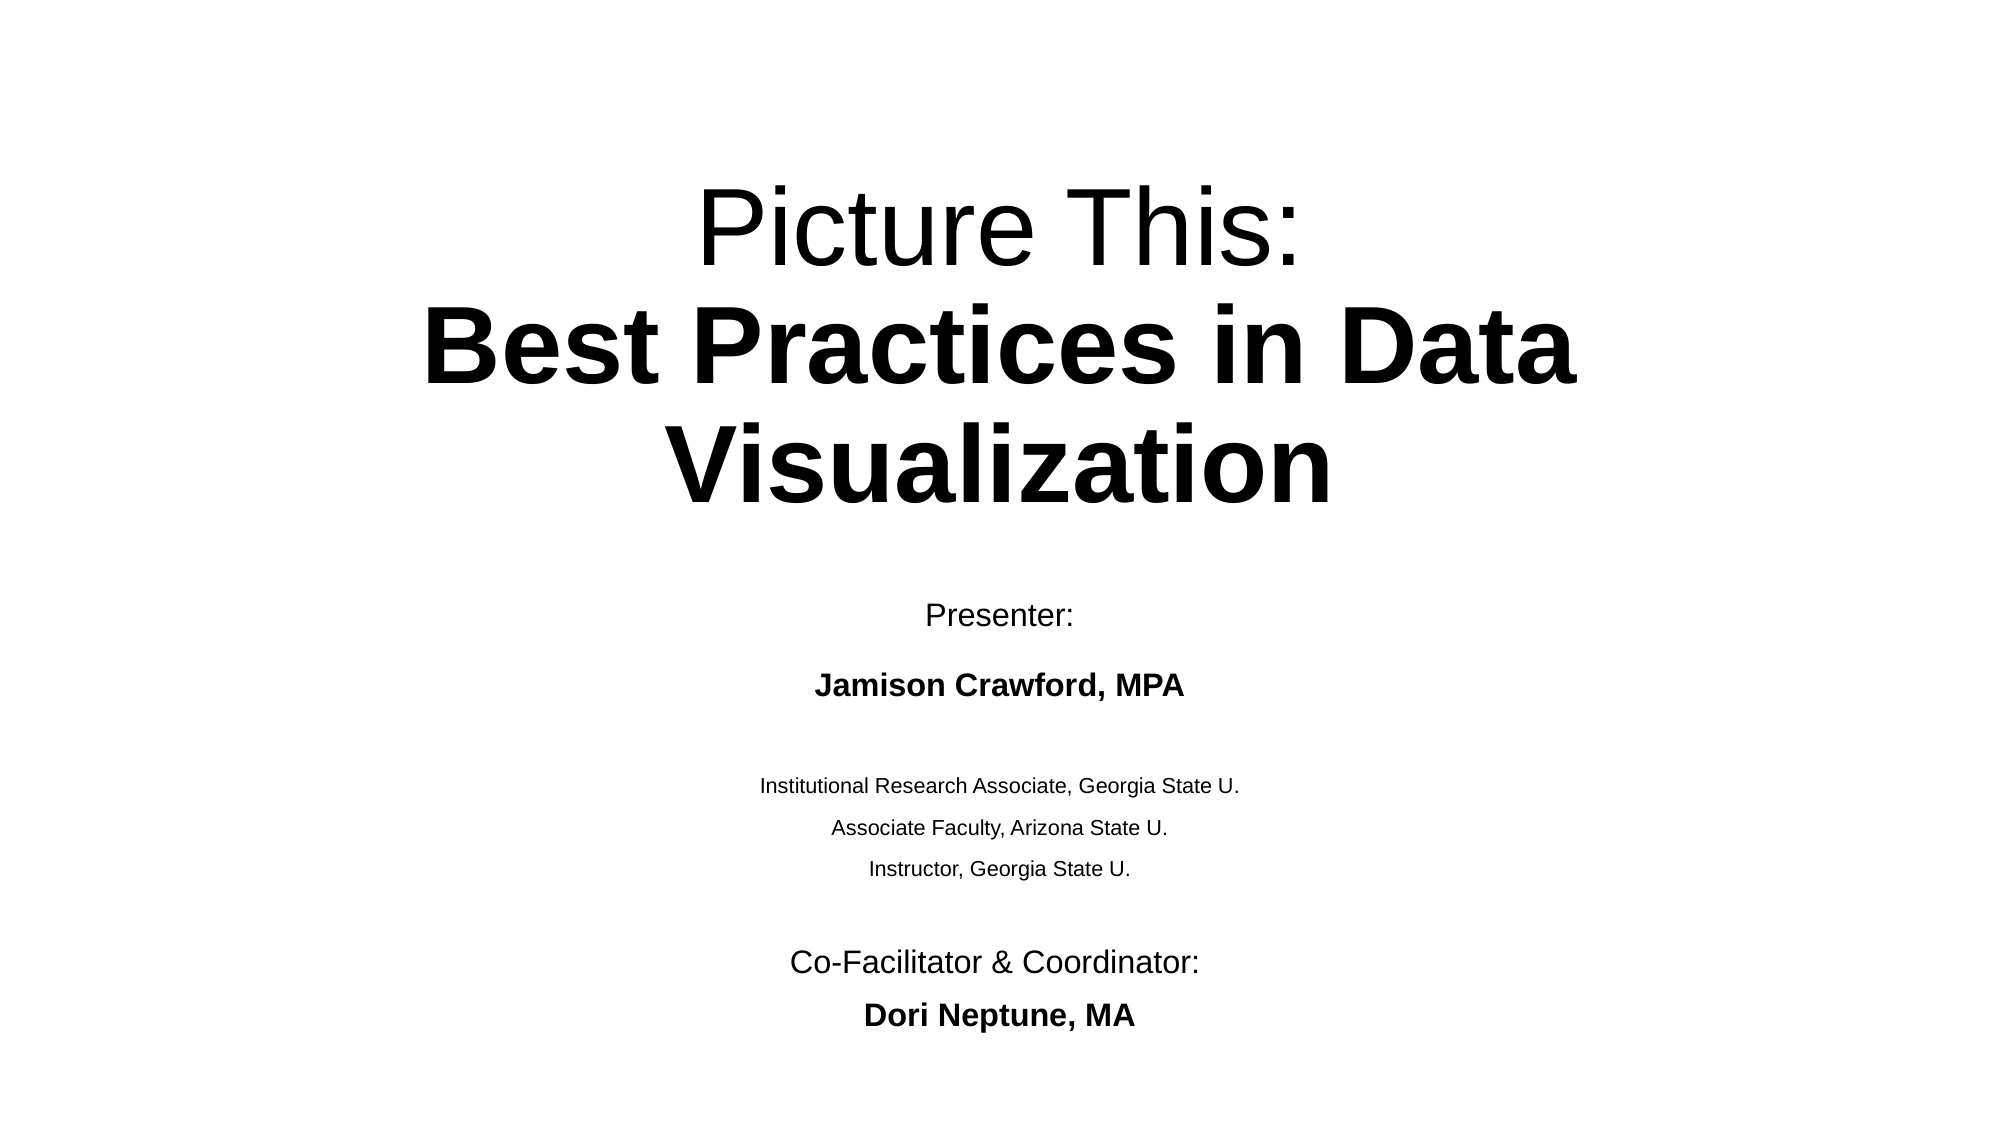

# Picture This: Best Practices in Data Visualization
Presenter:
Jamison Crawford, MPA

Institutional Research Associate, Georgia State U.
Associate Faculty, Arizona State U.
Instructor, Georgia State U.

Co-Facilitator & Coordinator:
Dori Neptune, MA